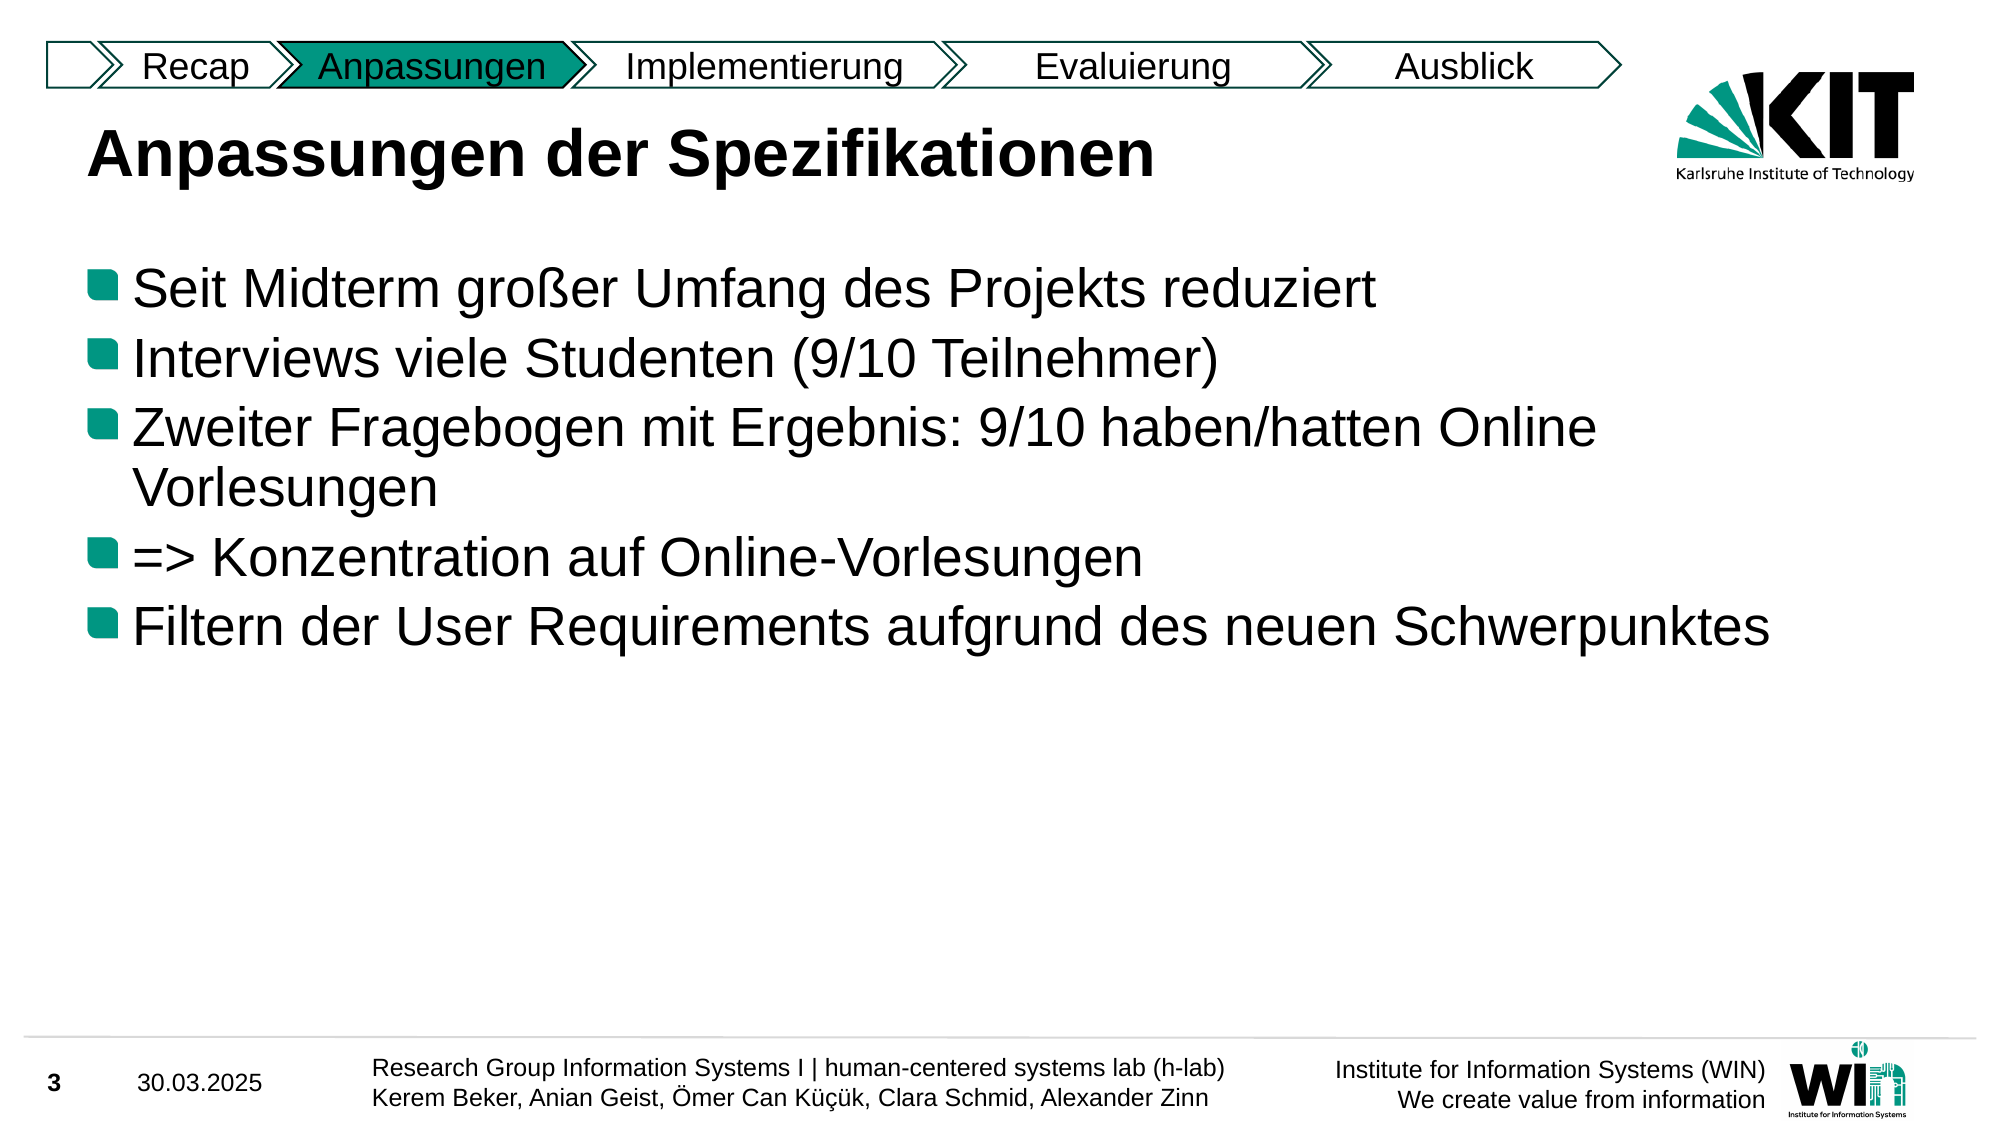

Recap
Anpassungen
Implementierung
Evaluierung
Ausblick
# Anpassungen der Spezifikationen
Seit Midterm großer Umfang des Projekts reduziert
Interviews viele Studenten (9/10 Teilnehmer)
Zweiter Fragebogen mit Ergebnis: 9/10 haben/hatten Online Vorlesungen
=> Konzentration auf Online-Vorlesungen
Filtern der User Requirements aufgrund des neuen Schwerpunktes
3
30.03.2025